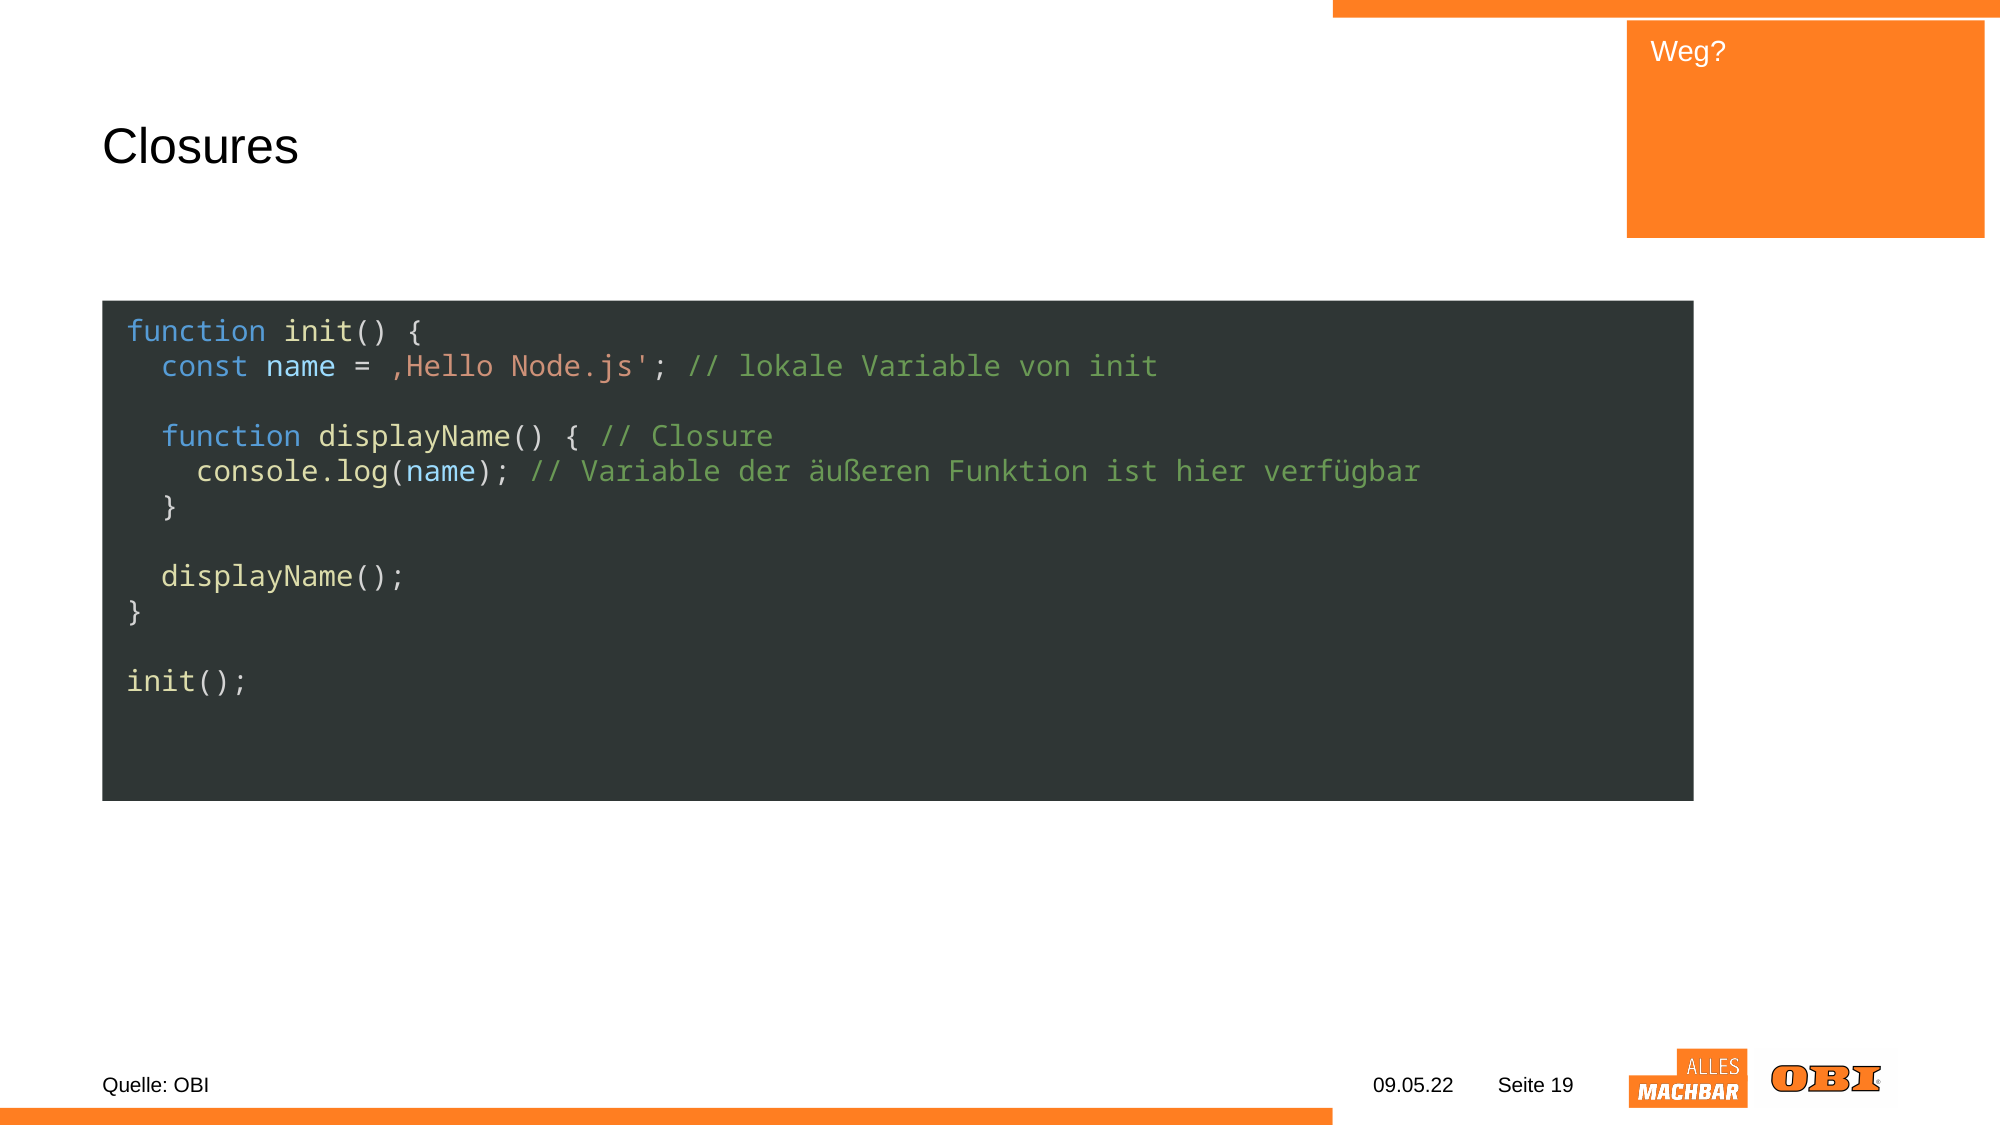

Weg?
# Closures

function init() {
  const name = ‚Hello Node.js'; // lokale Variable von init

  function displayName() { // Closure
    console.log(name); // Variable der äußeren Funktion ist hier verfügbar
  }

  displayName();
}

init();

Quelle: OBI
09.05.22
Seite 19